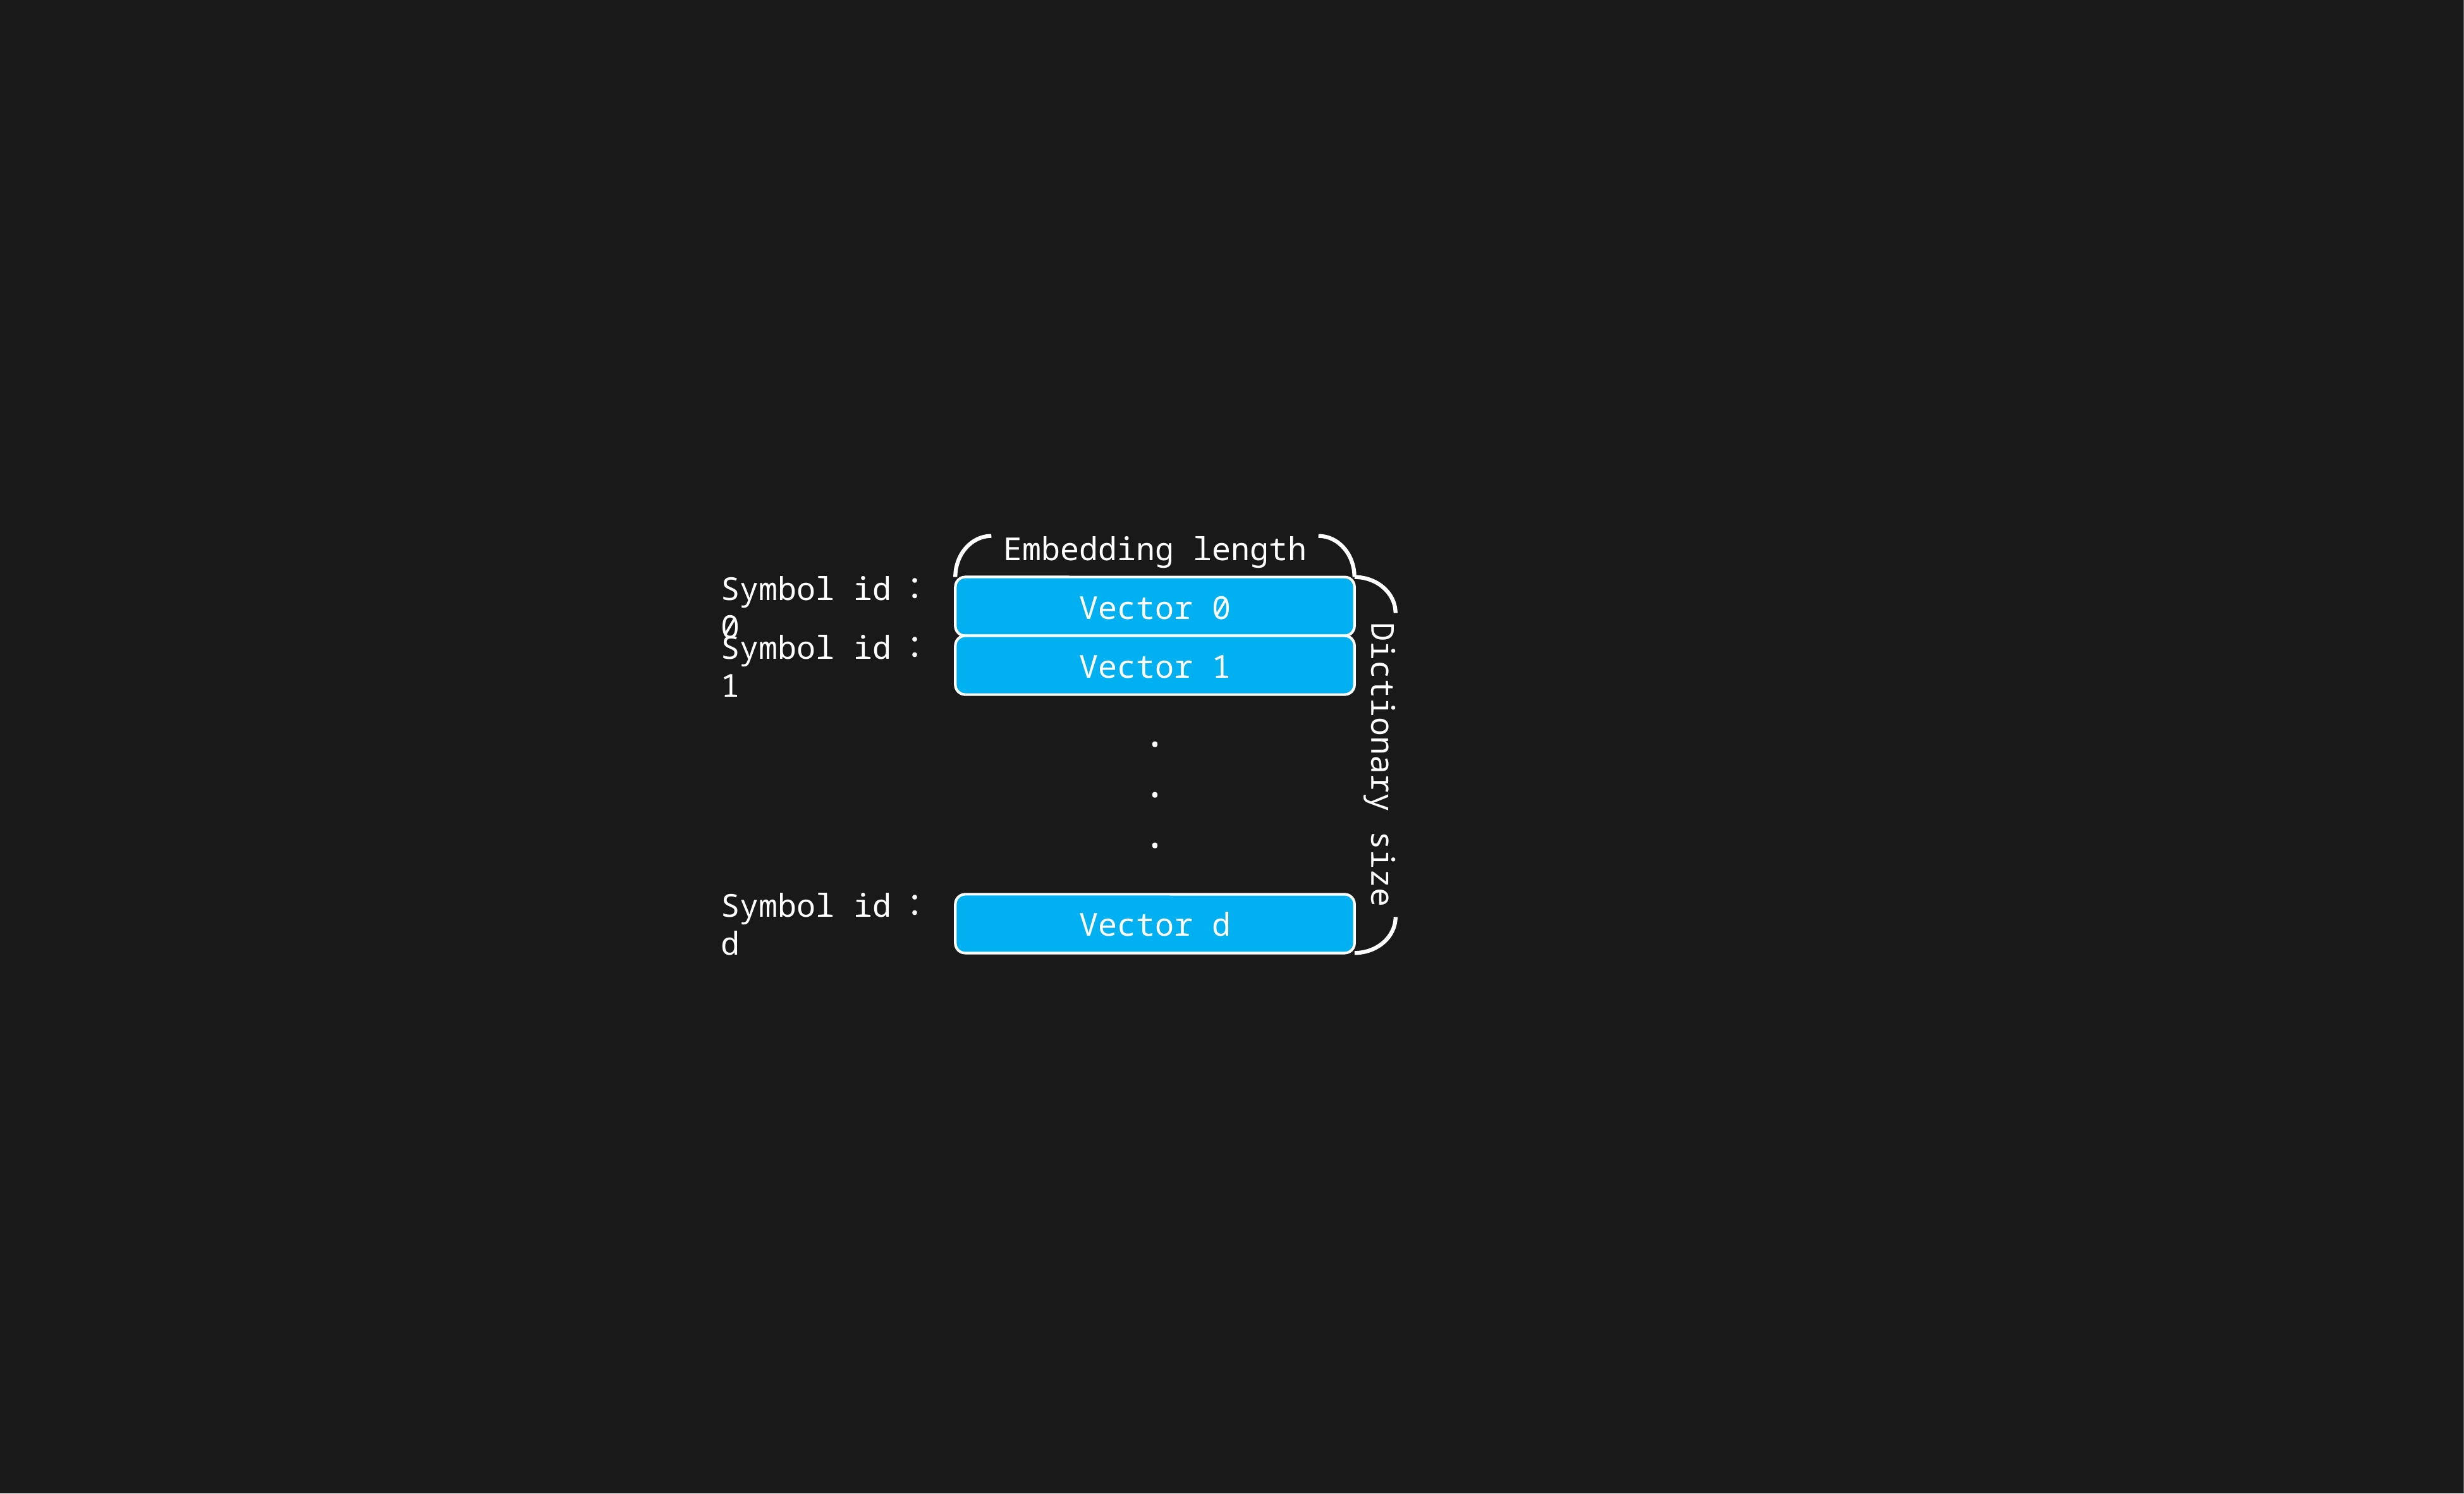

Embedding length

Symbol id：0
Vector 0
Symbol id：1
Vector 1
Dictionary size
.
.
.

Symbol id：d
Vector d